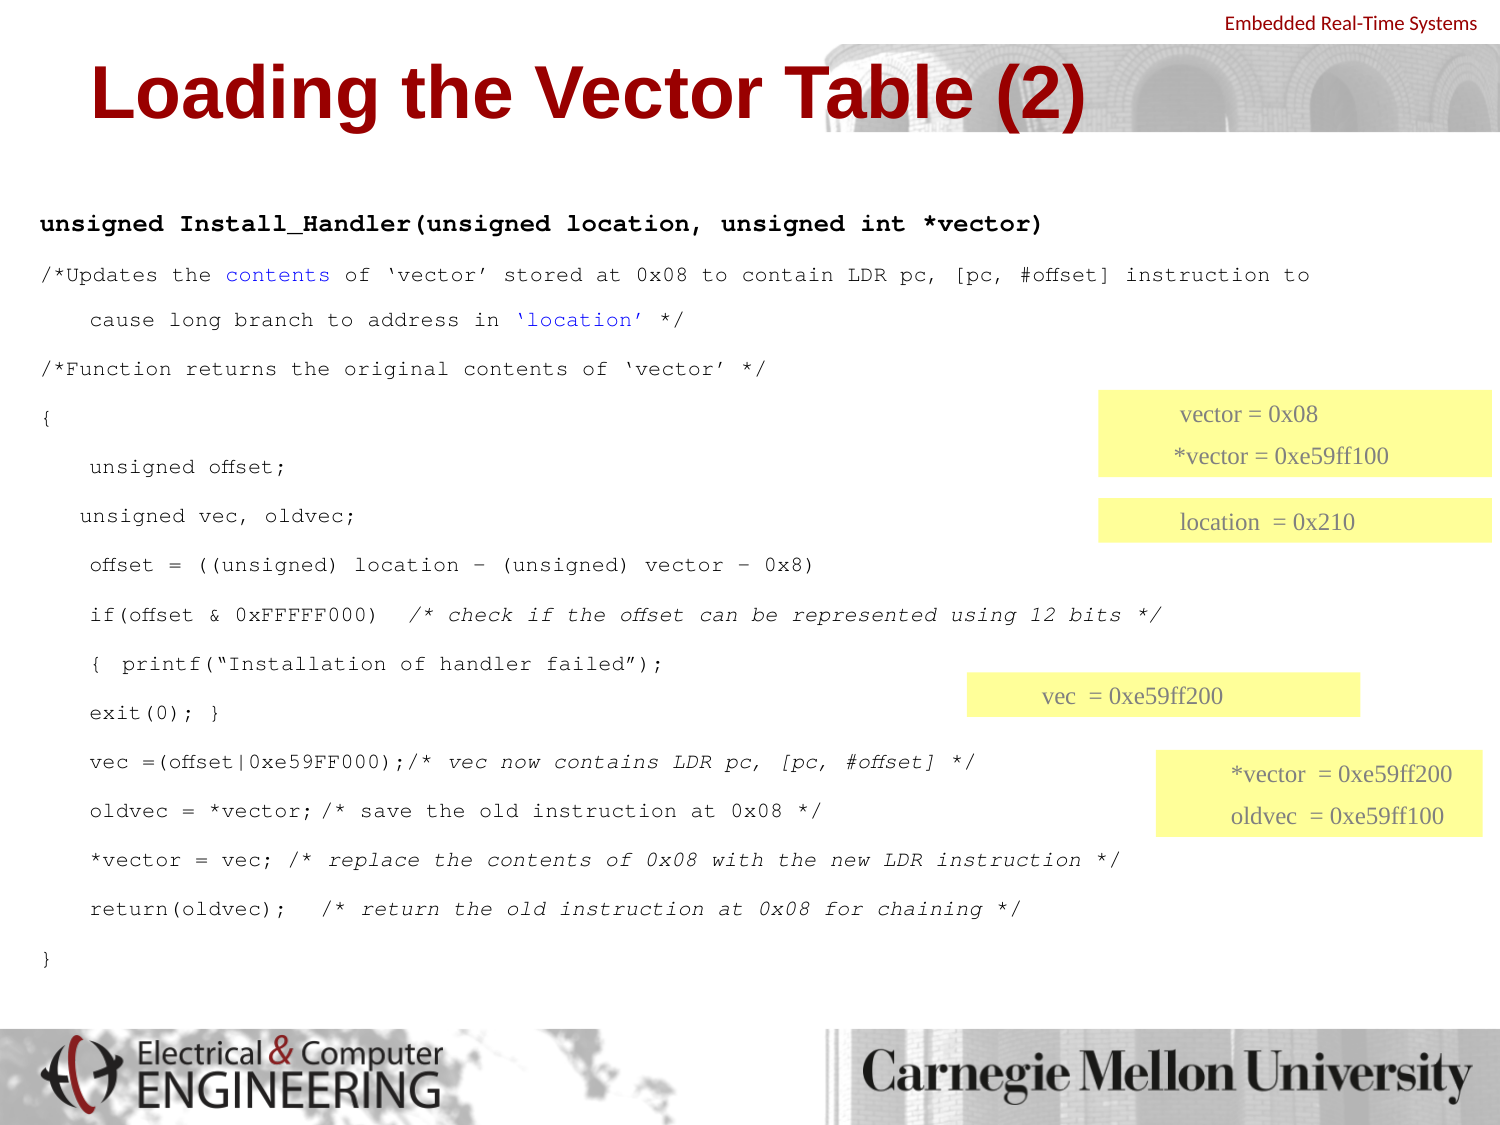

# Loading the Vector Table (2)
unsigned Install_Handler(unsigned location, unsigned int *vector)
/*Updates the contents of ‘vector’ stored at 0x08 to contain LDR pc, [pc, #offset] instruction to cause long branch to address in ‘location’ */
/*Function returns the original contents of ‘vector’ */
{
	unsigned offset;
   unsigned vec, oldvec;
	offset = ((unsigned) location – (unsigned) vector – 0x8)
	if(offset & 0xFFFFF000)  /* check if the offset can be represented using 12 bits */
	{ 	printf(“Installation of handler failed”);
		exit(0); }
	vec =(offset|0xe59FF000);/* vec now contains LDR pc, [pc, #offset] */
	oldvec = *vector;	/* save the old instruction at 0x08 */
	*vector = vec;	/* replace the contents of 0x08 with the new LDR instruction */
	return(oldvec);	/* return the old instruction at 0x08 for chaining */
}

 vector = 0x08
*vector = 0xe59ff100
 location  = 0x210
vec  = 0xe59ff200
*vector  = 0xe59ff200
oldvec  = 0xe59ff100